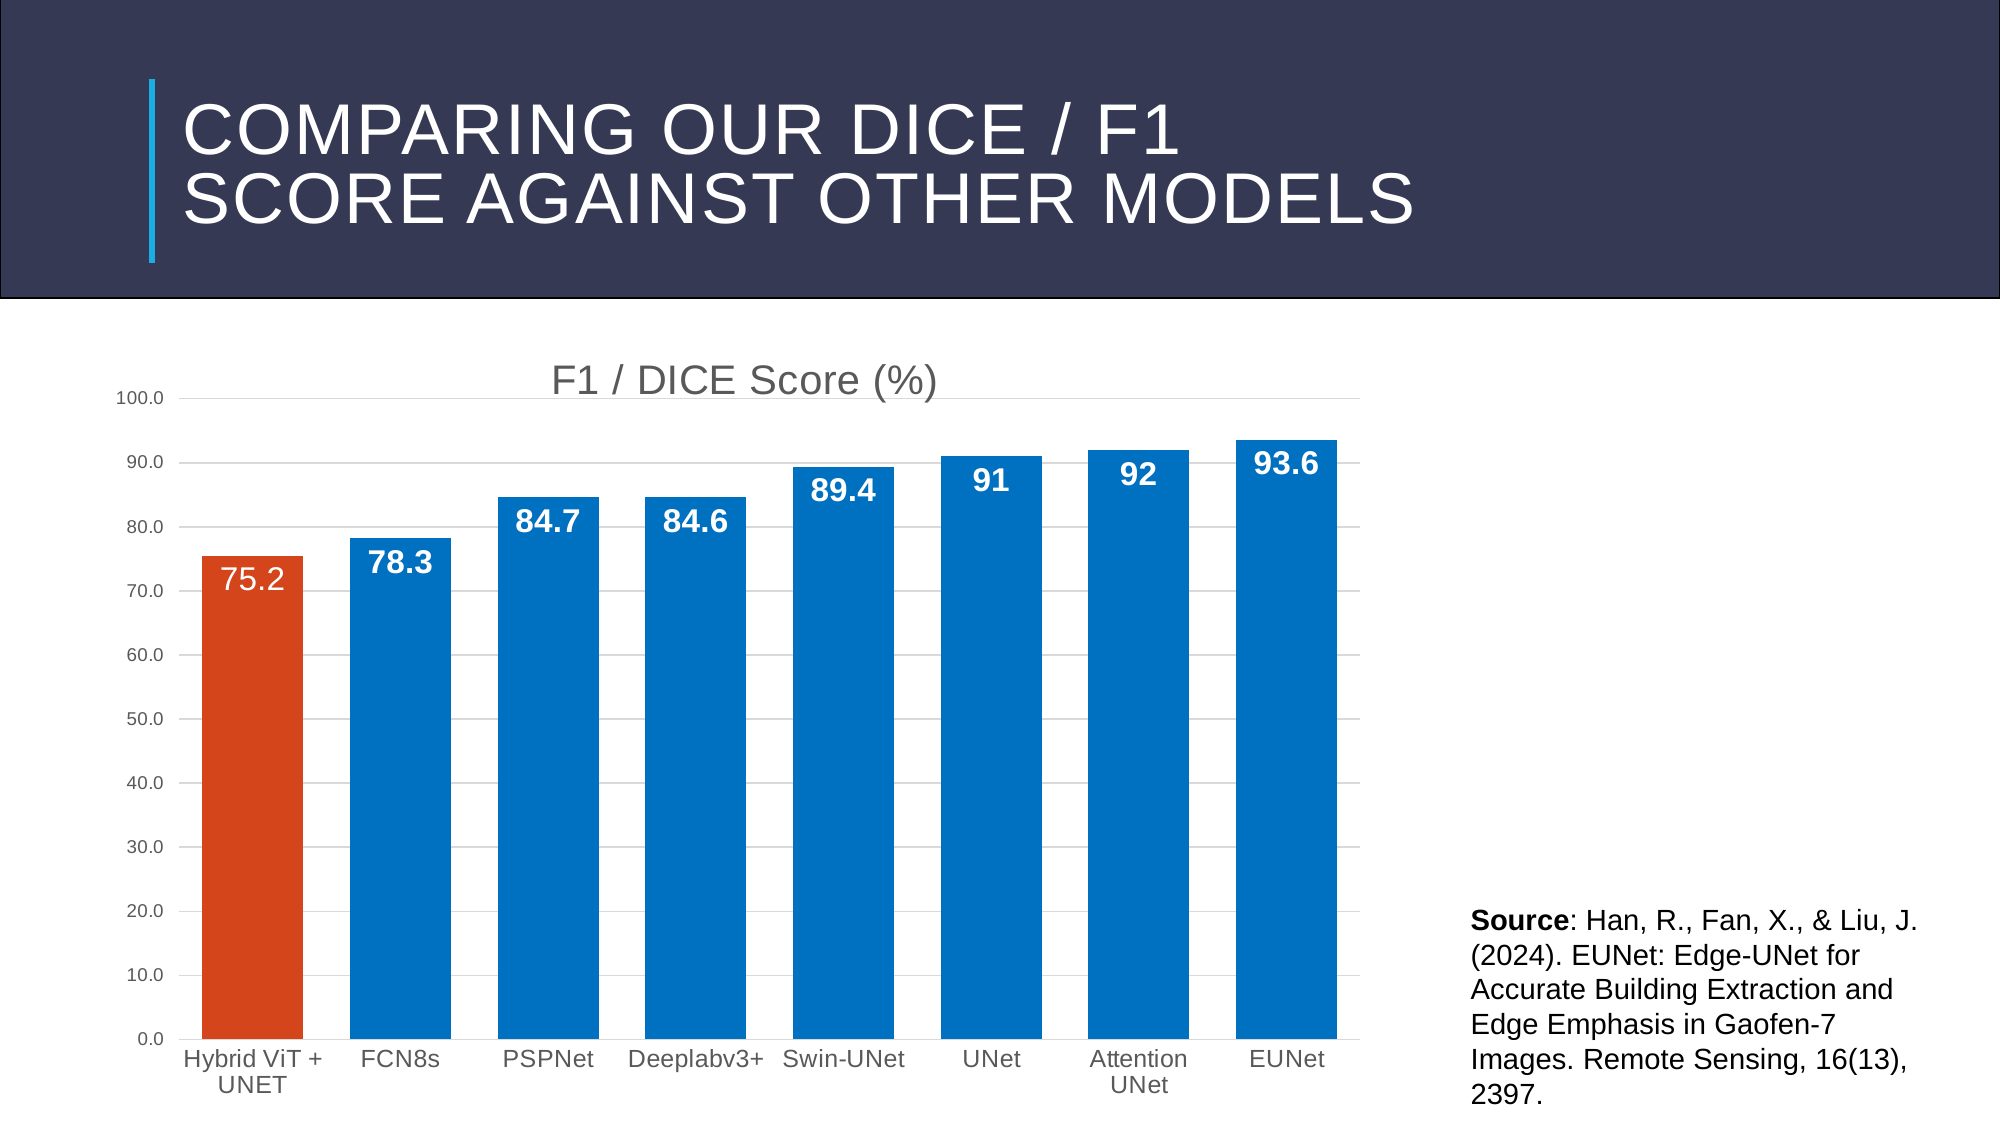

# Comparing our DICE / F1 Score Against Other Models

### Chart: F1 / DICE Score (%)

| Category | F1 (%) |
|---|---|
| Hybrid ViT + UNET | 75.5258 |
| FCN8s | 78.3 |
| PSPNet | 84.7 |
| Deeplabv3+ | 84.6 |
| Swin-UNet | 89.4 |
| UNet | 91.0 |
| Attention UNet | 92.0 |
| EUNet | 93.6 |
Source: Han, R., Fan, X., & Liu, J. (2024). EUNet: Edge-UNet for Accurate Building Extraction and Edge Emphasis in Gaofen-7 Images. Remote Sensing, 16(13), 2397.